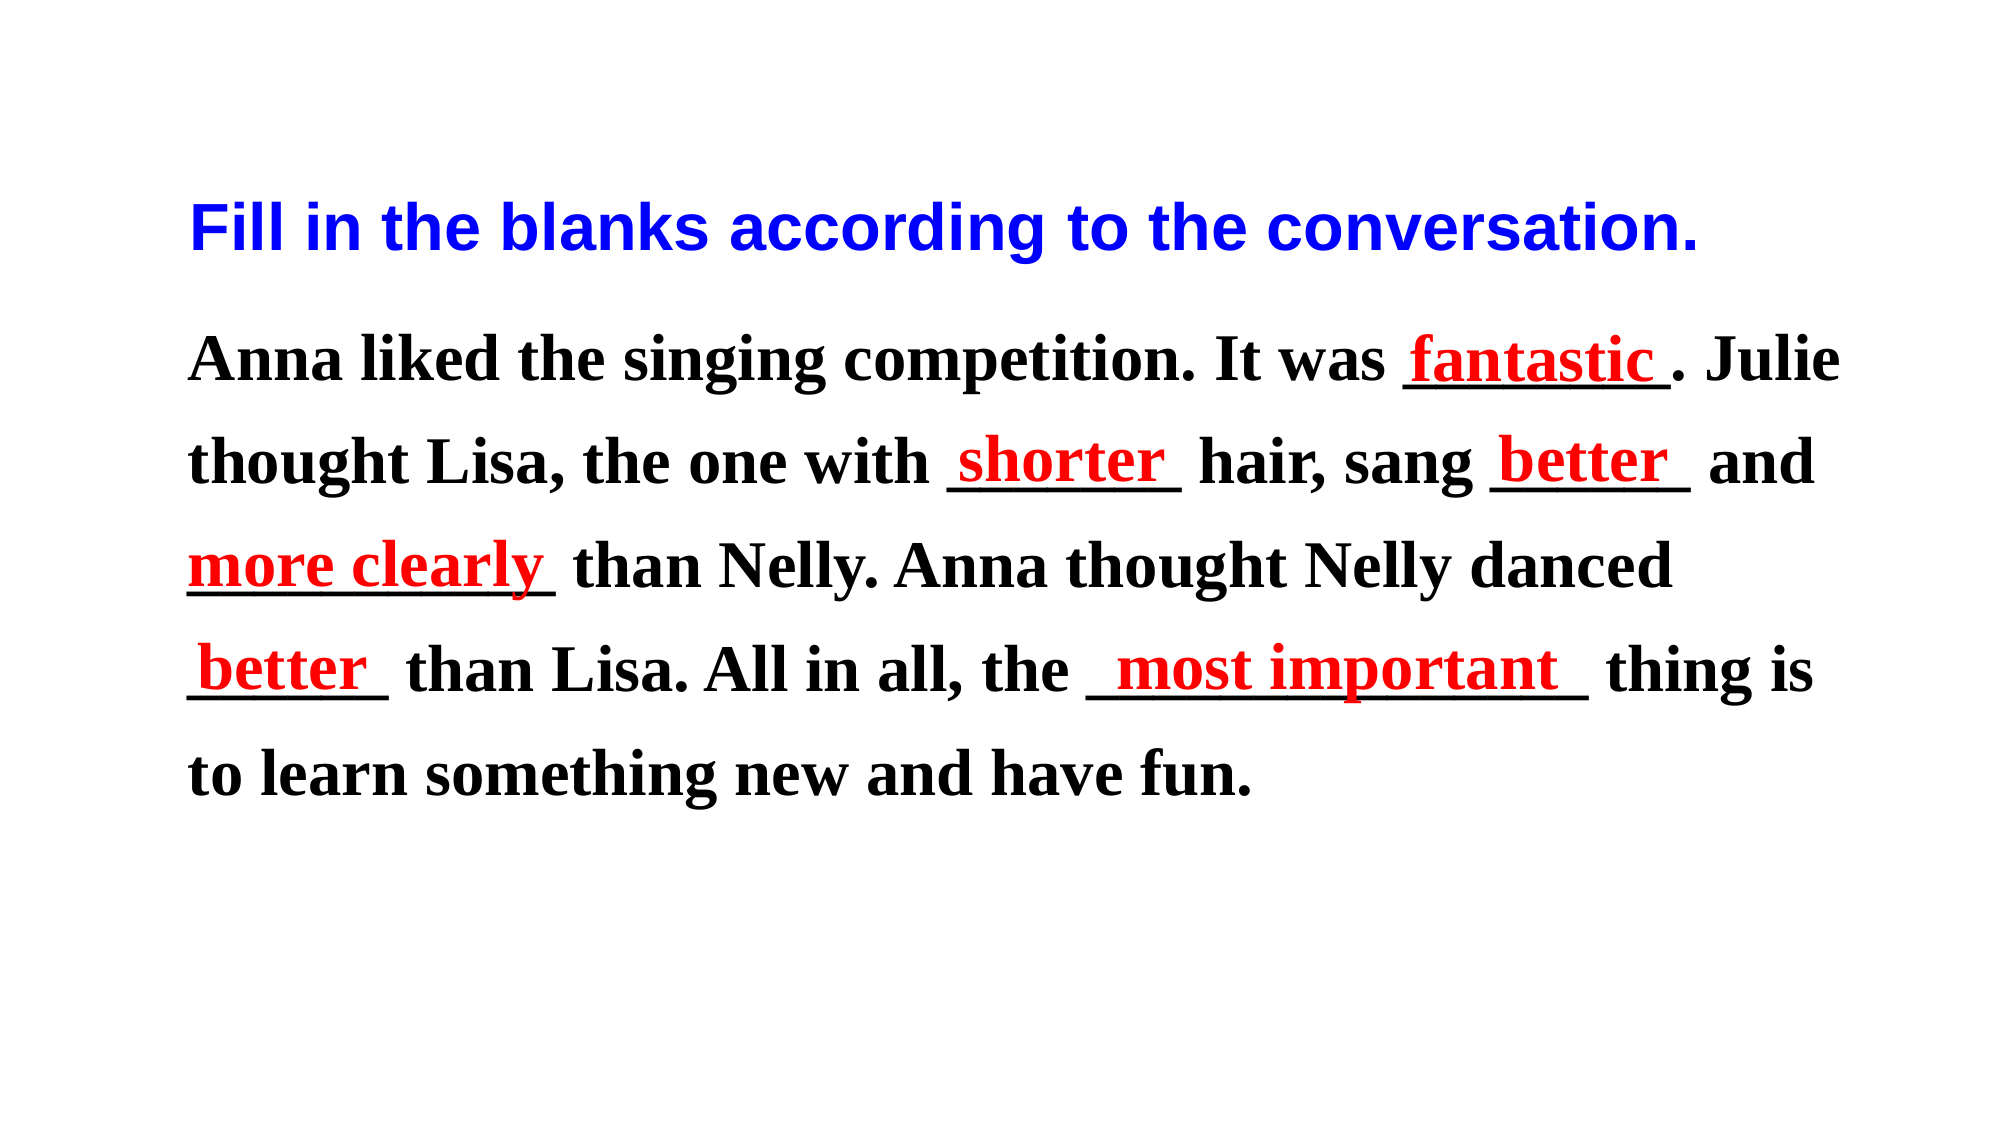

Fill in the blanks according to the conversation.
Anna liked the singing competition. It was ________. Julie thought Lisa, the one with _______ hair, sang ______ and ___________ than Nelly. Anna thought Nelly danced ______ than Lisa. All in all, the _______________ thing is to learn something new and have fun.
fantastic
shorter
better
more clearly
better
most important